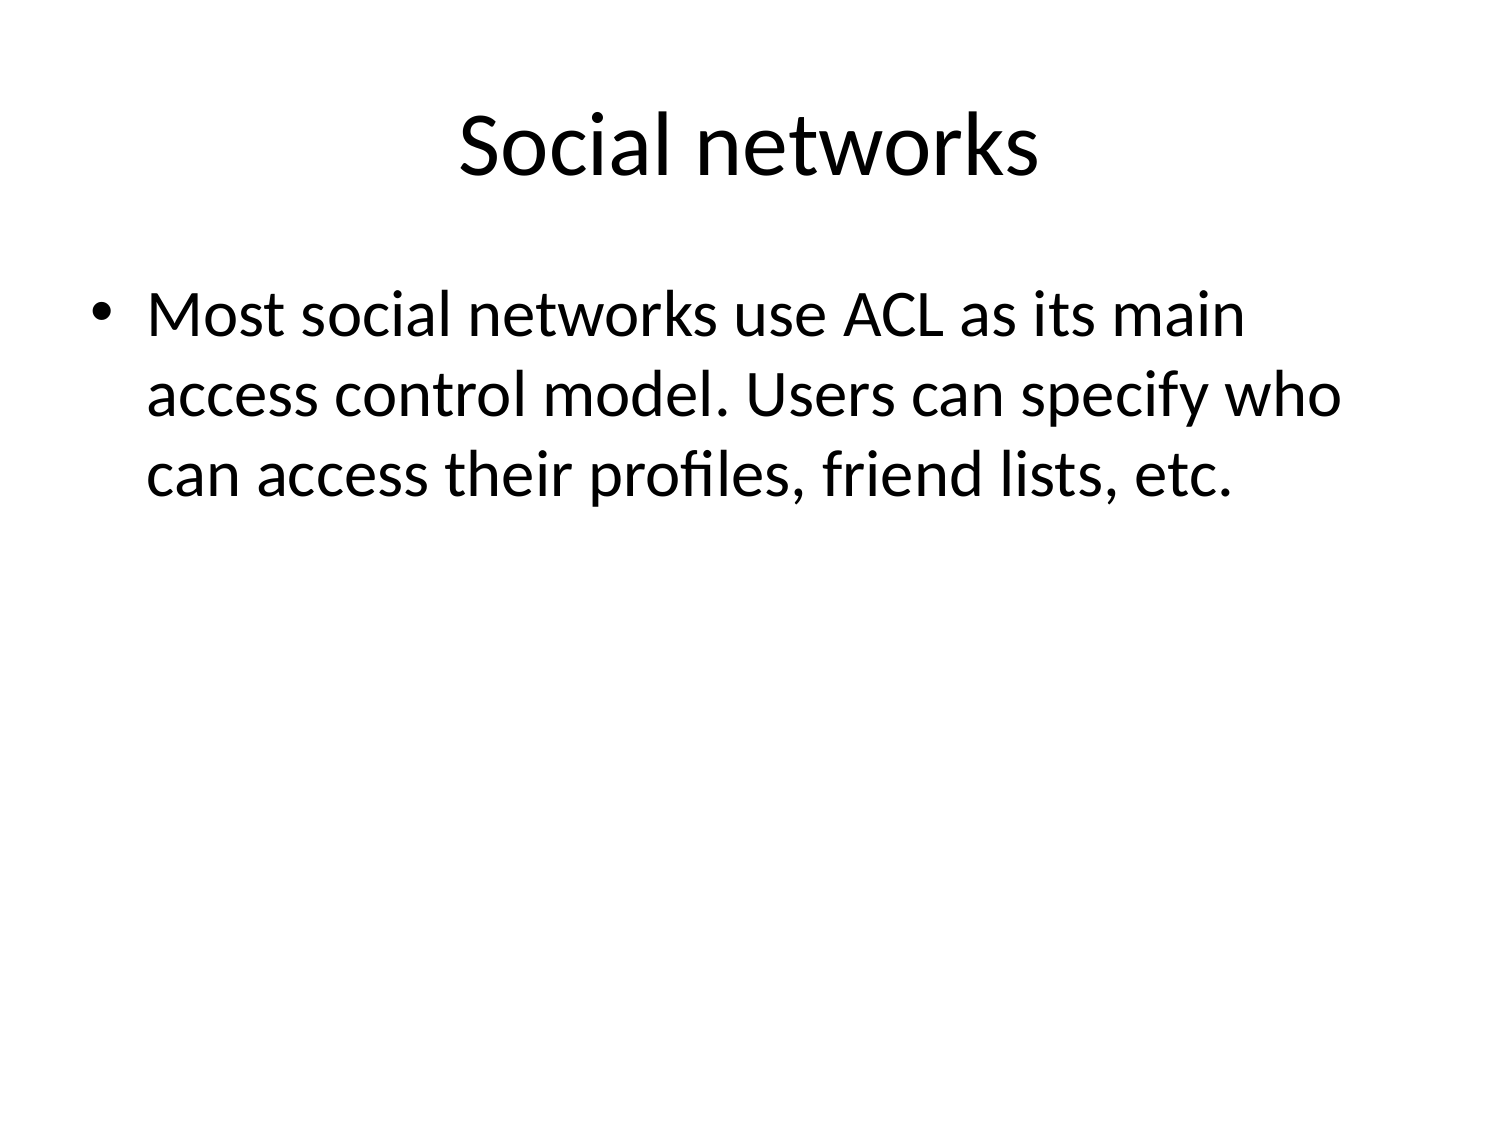

# Social networks
Most social networks use ACL as its main access control model. Users can specify who can access their profiles, friend lists, etc.